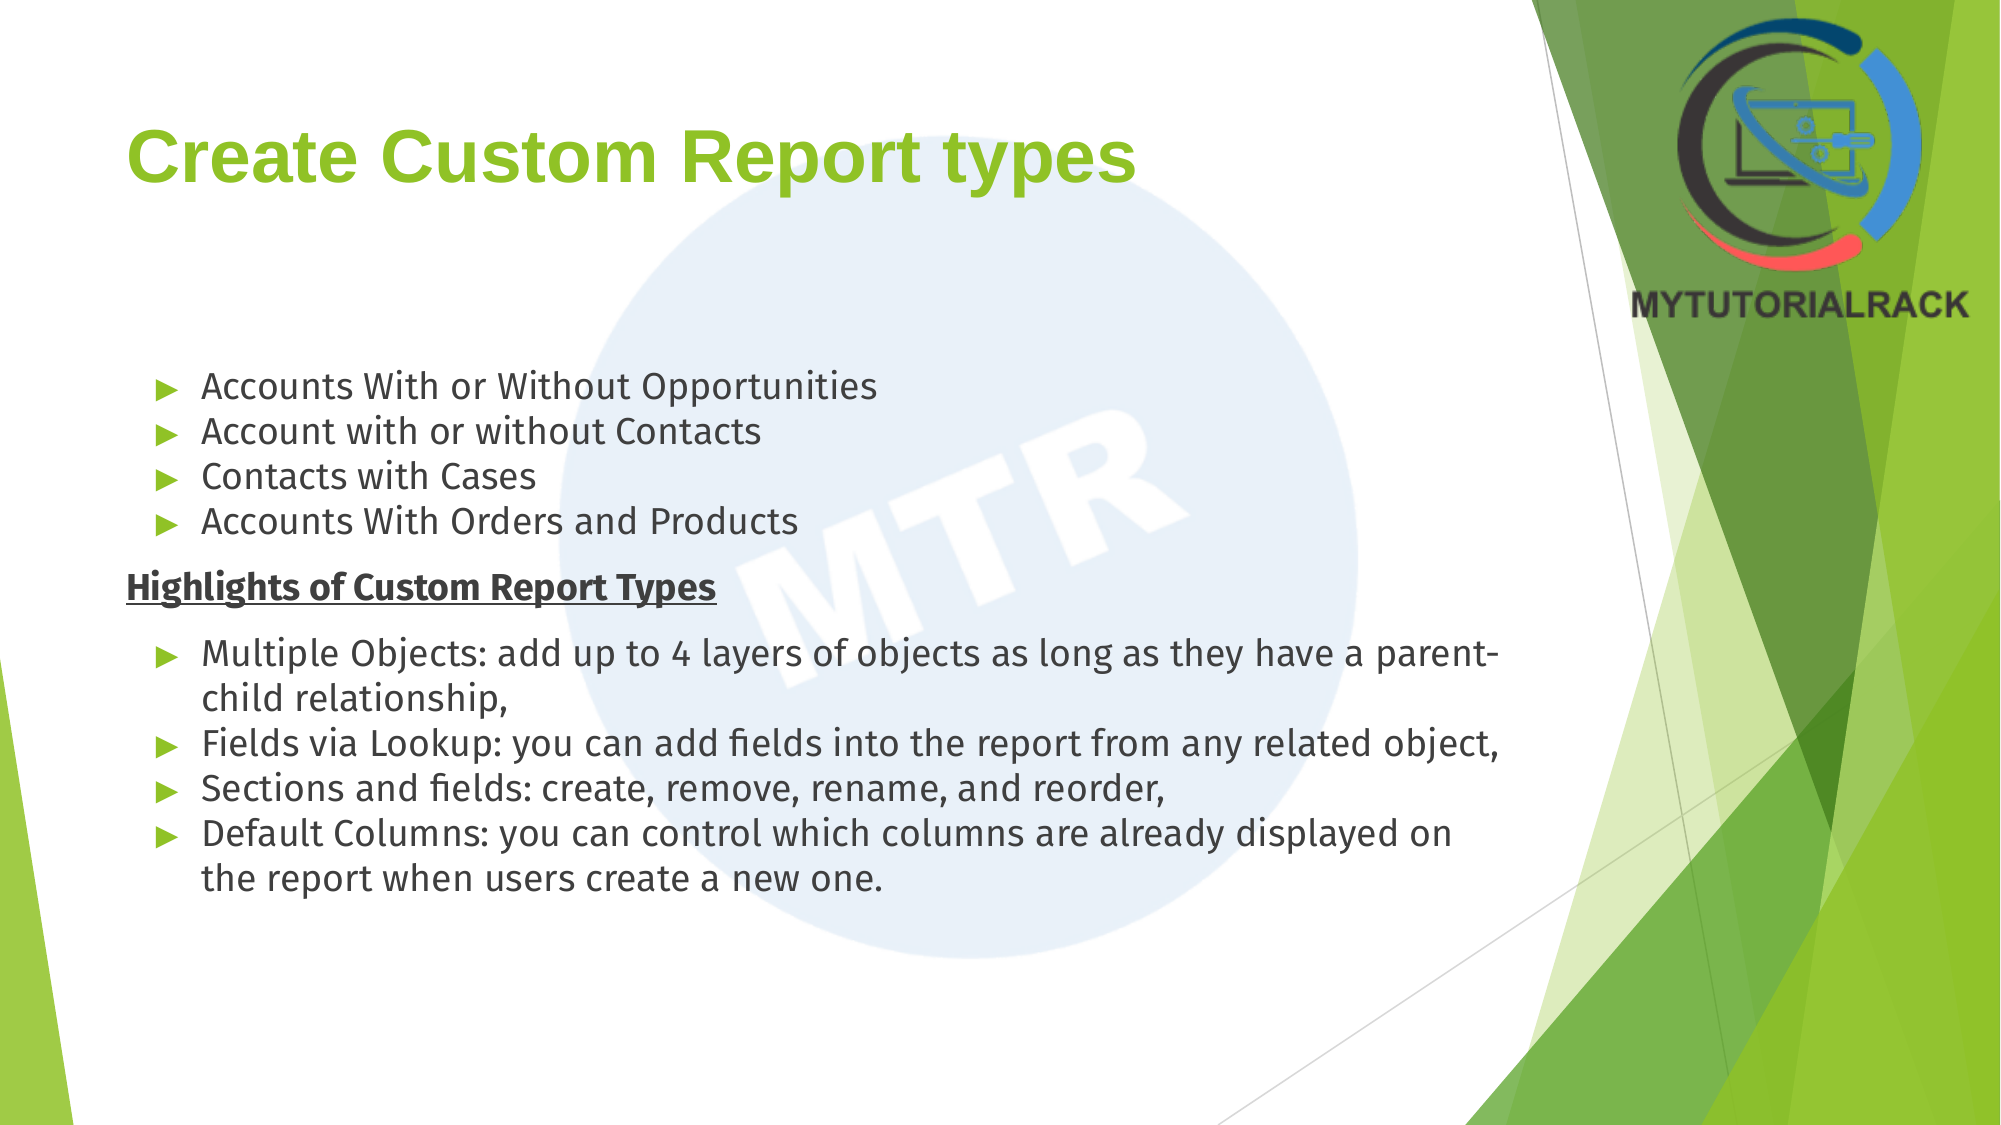

# Create Custom Report types

Accounts With or Without Opportunities
Account with or without Contacts
Contacts with Cases
Accounts With Orders and Products
Highlights of Custom Report Types
Multiple Objects: add up to 4 layers of objects as long as they have a parent-child relationship,
Fields via Lookup: you can add fields into the report from any related object,
Sections and fields: create, remove, rename, and reorder,
Default Columns: you can control which columns are already displayed on the report when users create a new one.